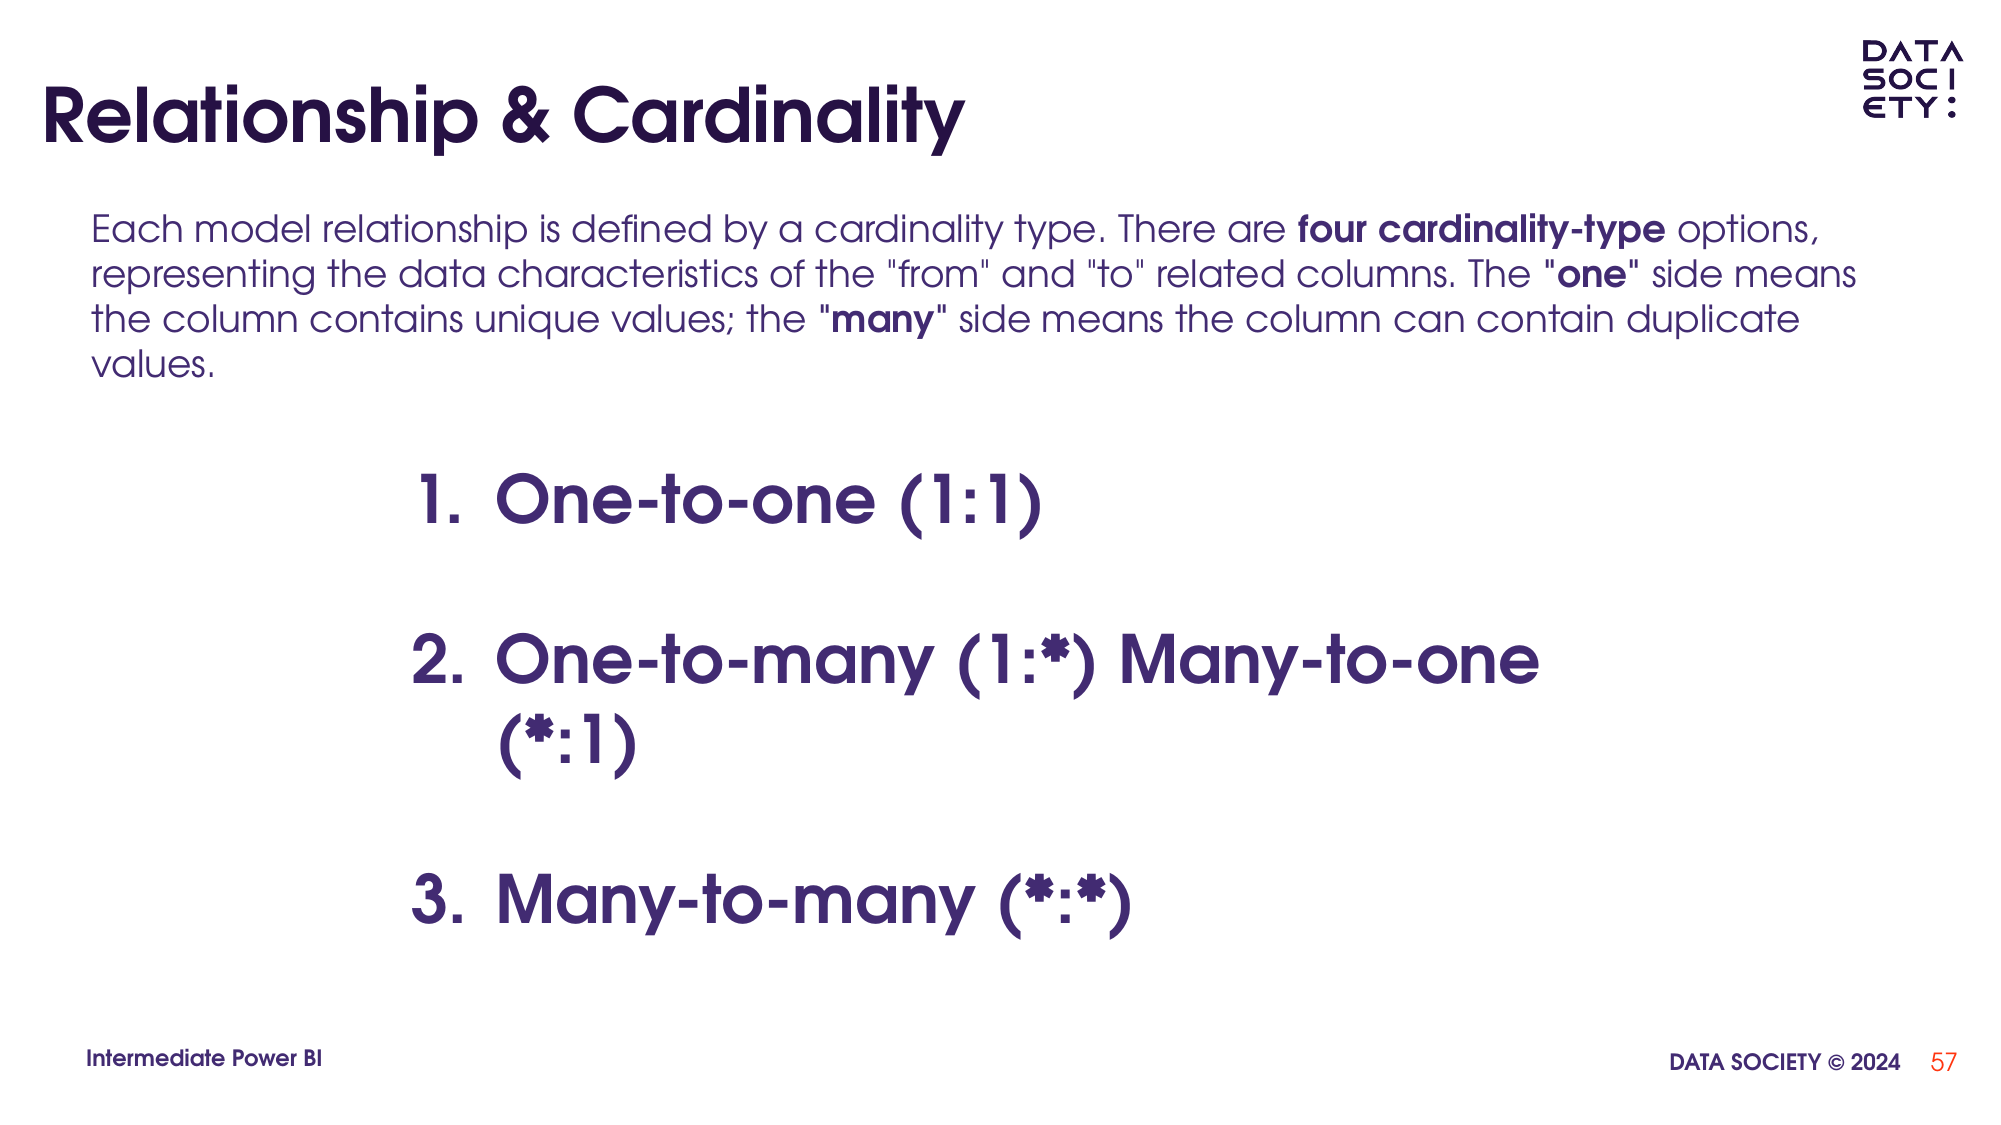

# Relationship & Cardinality
Each model relationship is defined by a cardinality type. There are four cardinality-type options, representing the data characteristics of the "from" and "to" related columns. The "one" side means the column contains unique values; the "many" side means the column can contain duplicate values.
One-to-one (1:1)

One-to-many (1:*) Many-to-one (*:1)

Many-to-many (*:*)
57